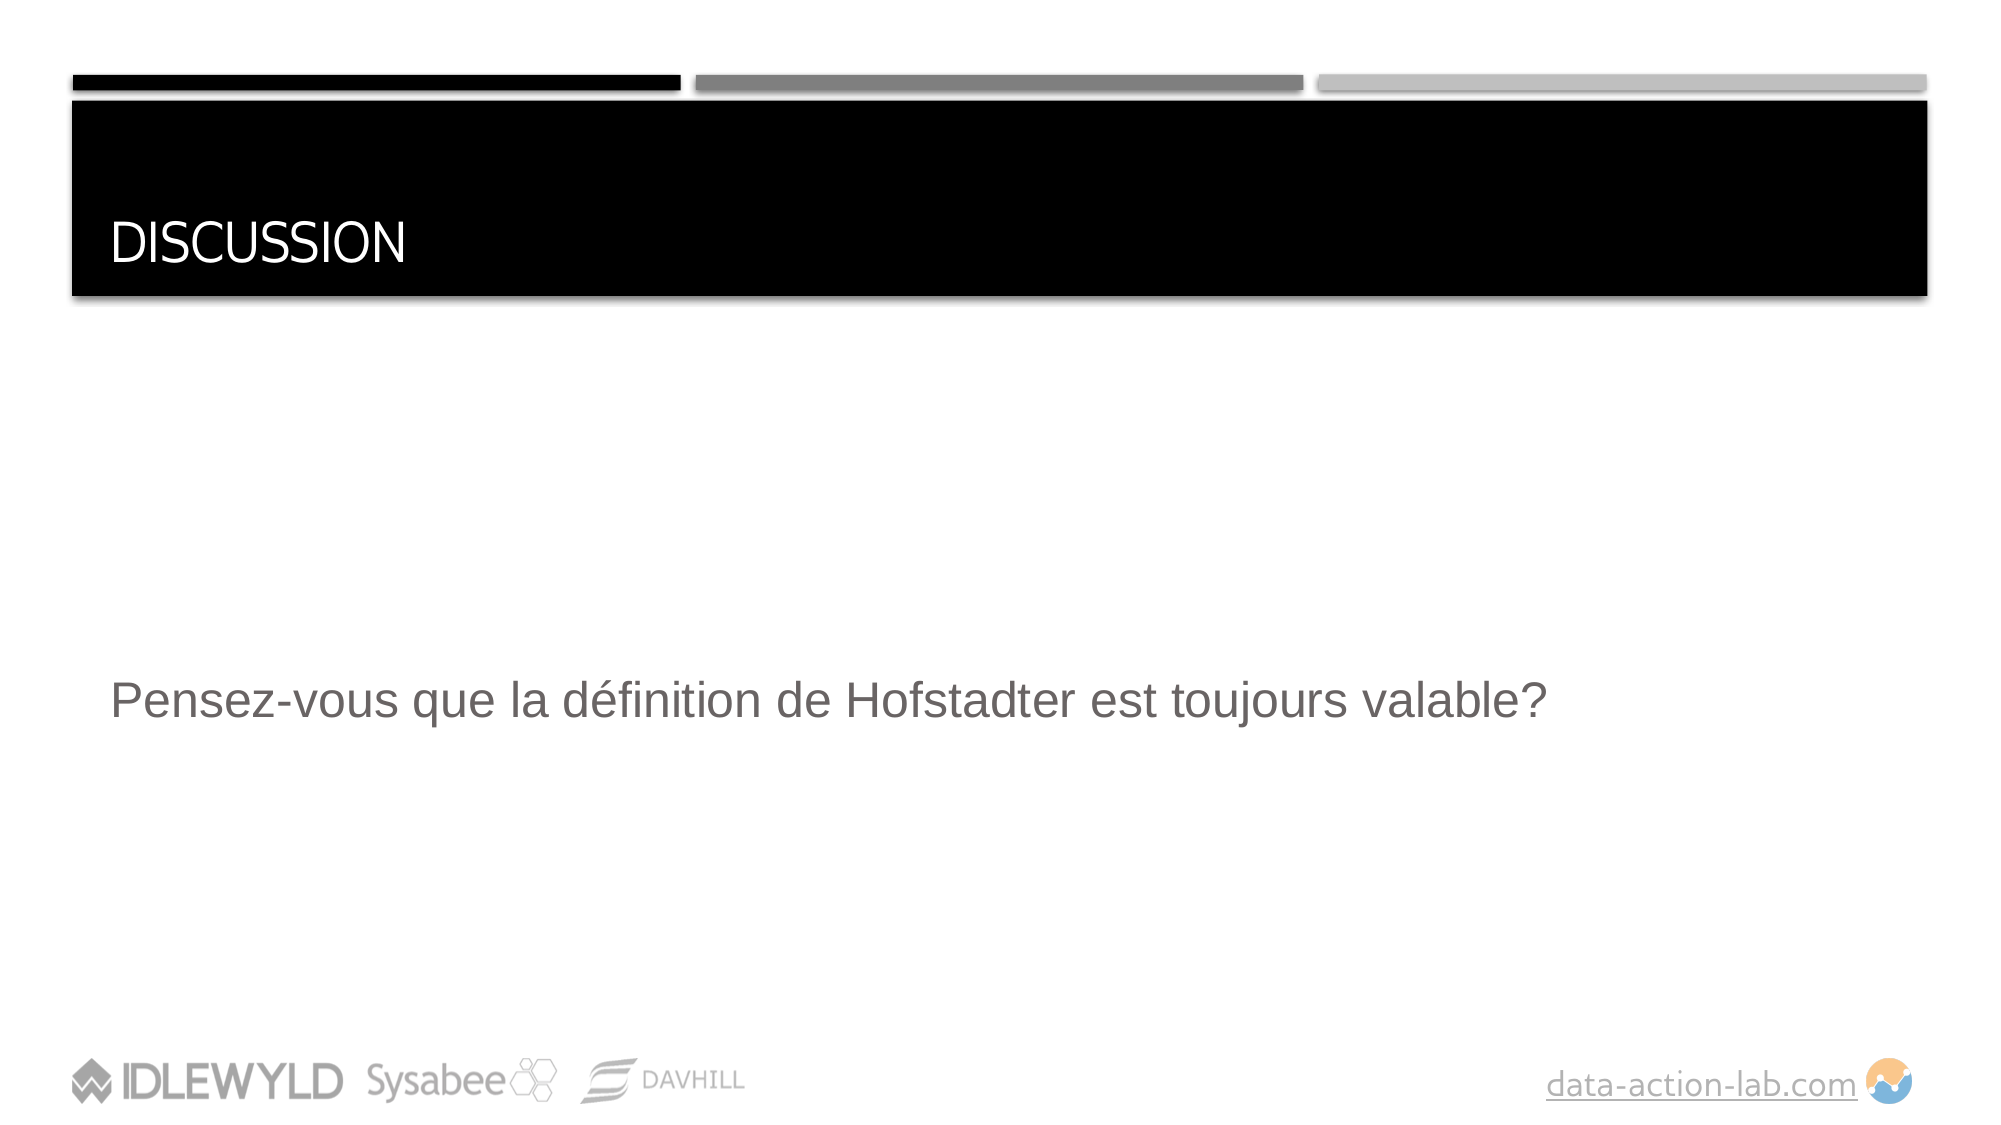

# DISCUSSION
Pensez-vous que la définition de Hofstadter est toujours valable?